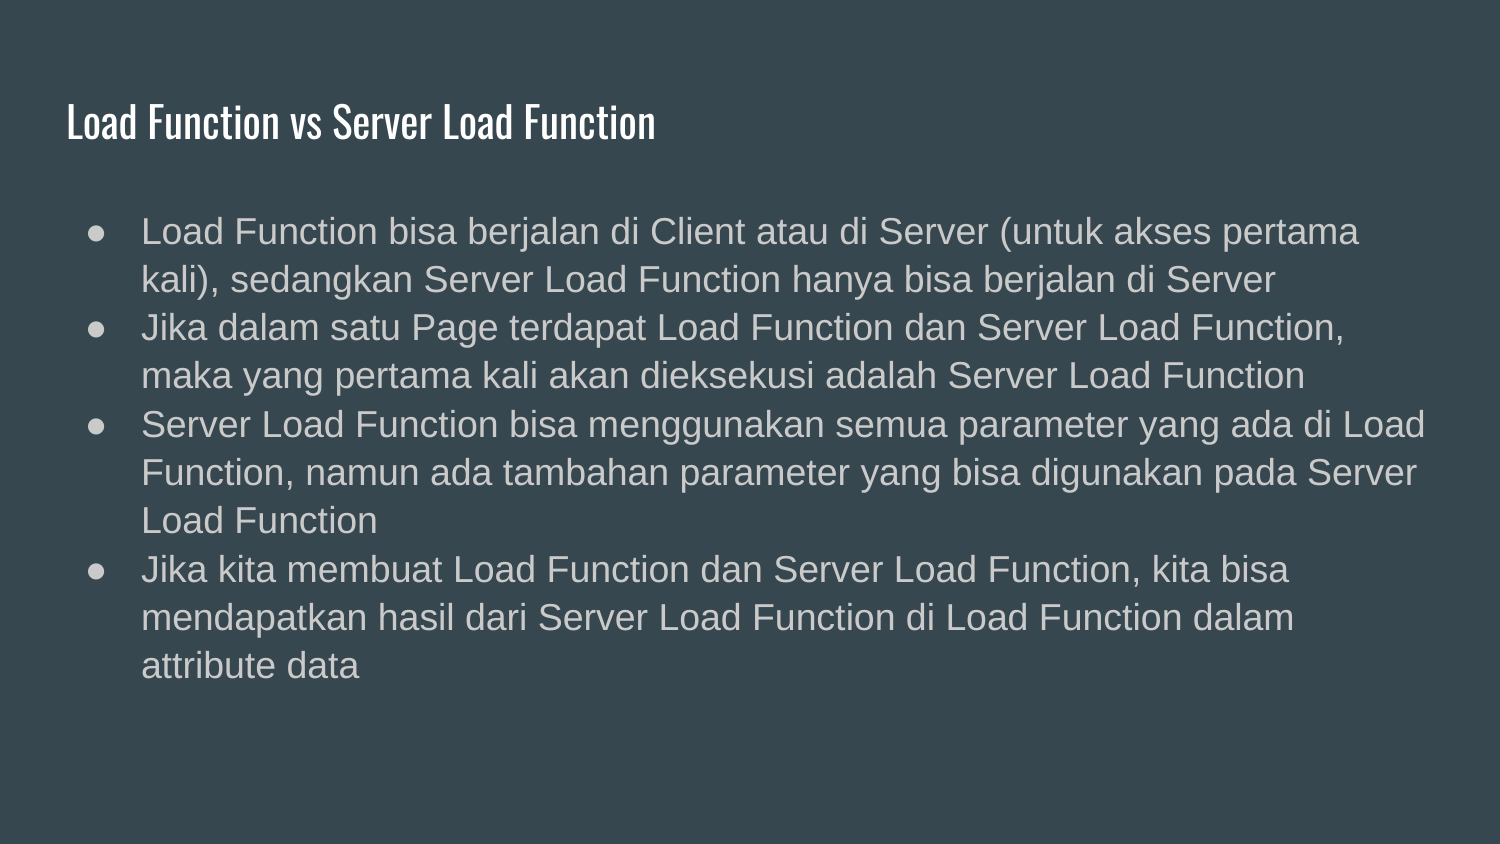

# Load Function vs Server Load Function
Load Function bisa berjalan di Client atau di Server (untuk akses pertama kali), sedangkan Server Load Function hanya bisa berjalan di Server
Jika dalam satu Page terdapat Load Function dan Server Load Function, maka yang pertama kali akan dieksekusi adalah Server Load Function
Server Load Function bisa menggunakan semua parameter yang ada di Load Function, namun ada tambahan parameter yang bisa digunakan pada Server Load Function
Jika kita membuat Load Function dan Server Load Function, kita bisa mendapatkan hasil dari Server Load Function di Load Function dalam attribute data